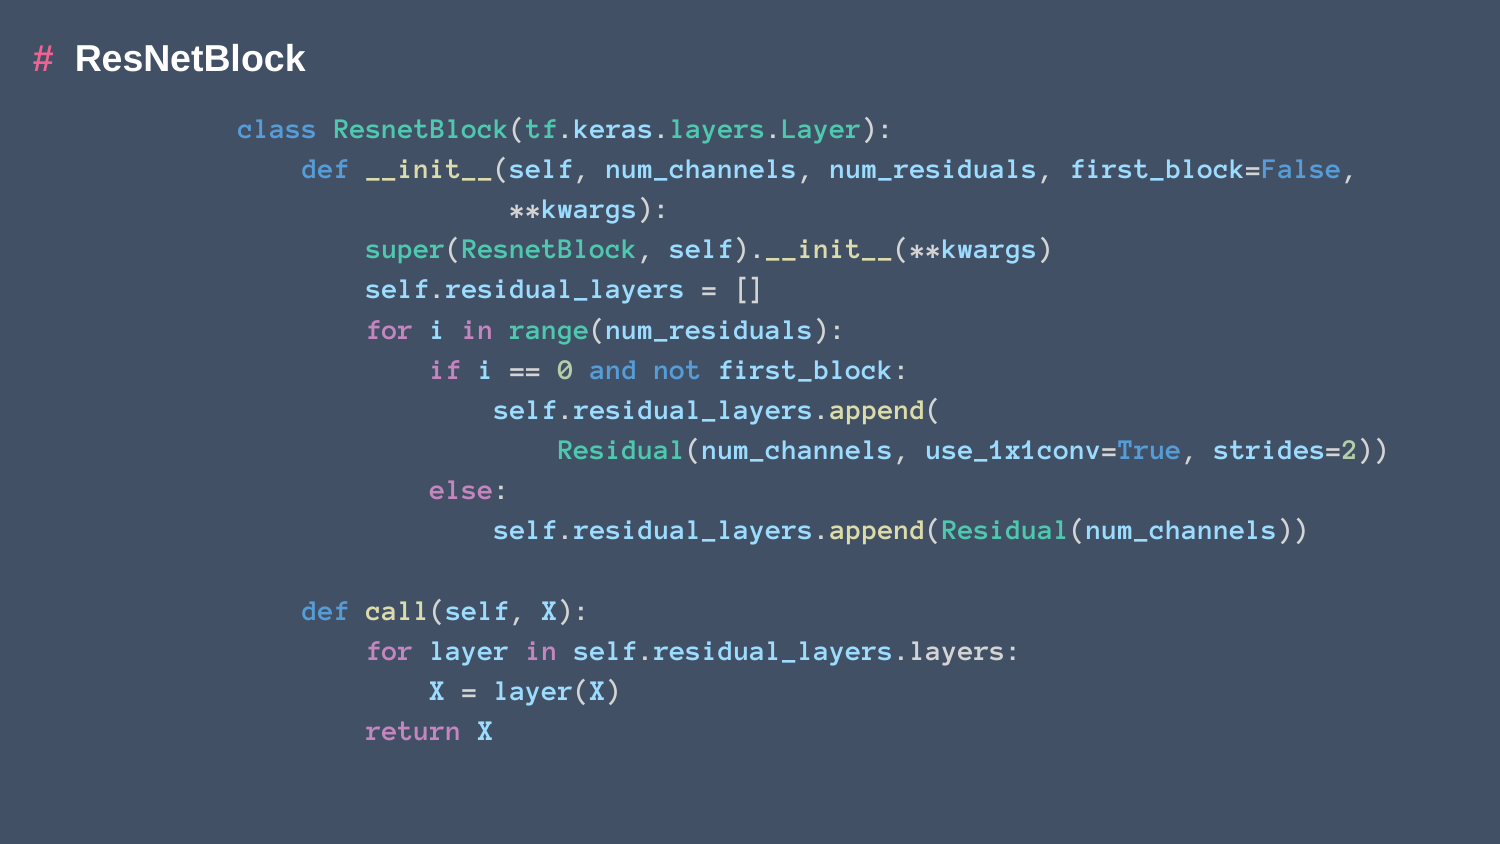

#  ResNetBlock
class ResnetBlock(tf.keras.layers.Layer):
    def __init__(self, num_channels, num_residuals, first_block=False,
                 **kwargs):
        super(ResnetBlock, self).__init__(**kwargs)
        self.residual_layers = []
        for i in range(num_residuals):
            if i == 0 and not first_block:
                self.residual_layers.append(
                    Residual(num_channels, use_1x1conv=True, strides=2))
            else:
                self.residual_layers.append(Residual(num_channels))
    def call(self, X):
        for layer in self.residual_layers.layers:
            X = layer(X)
        return X